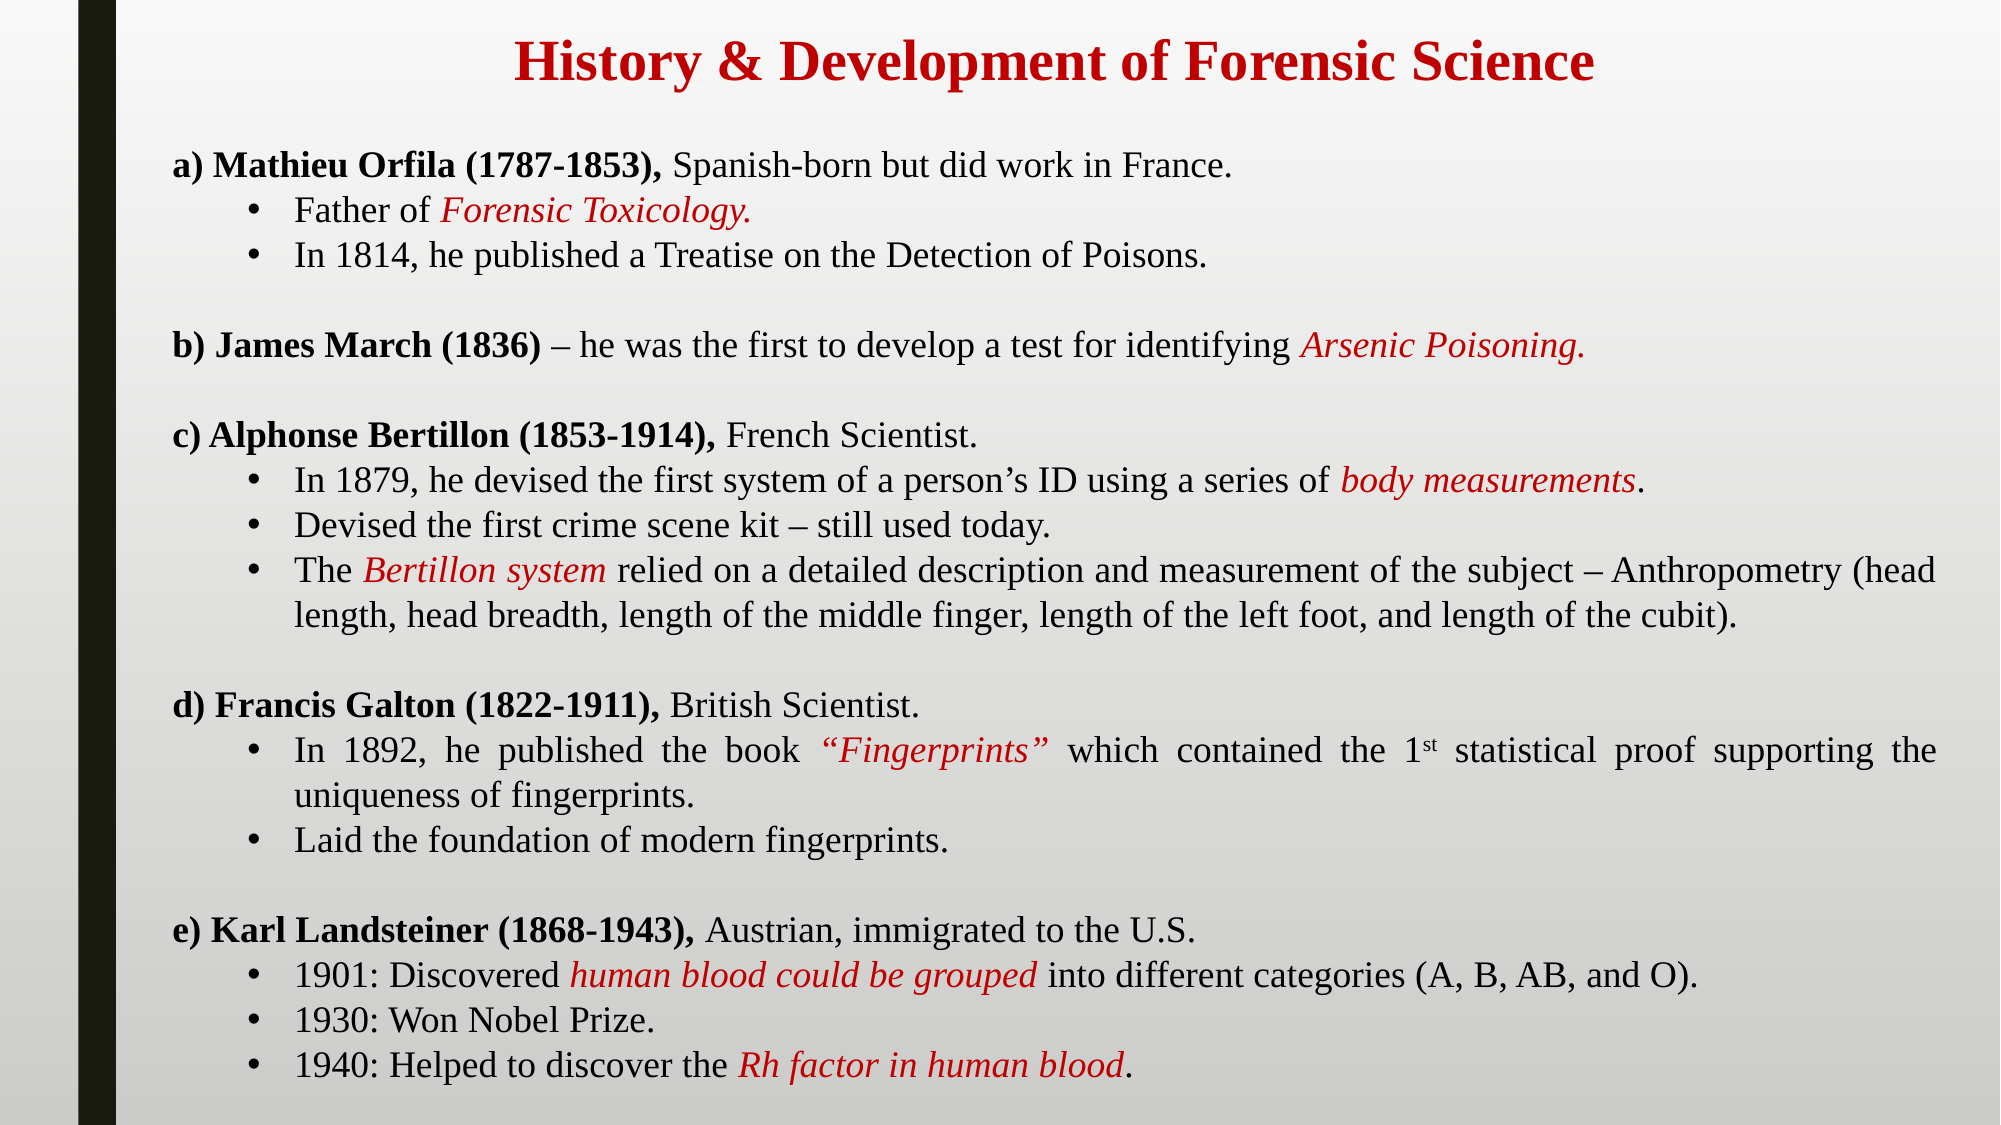

History & Development of Forensic Science
a) Mathieu Orfila (1787-1853), Spanish-born but did work in France.
Father of Forensic Toxicology.
In 1814, he published a Treatise on the Detection of Poisons.

b) James March (1836) – he was the first to develop a test for identifying Arsenic Poisoning.

c) Alphonse Bertillon (1853-1914), French Scientist.
In 1879, he devised the first system of a person’s ID using a series of body measurements.
Devised the first crime scene kit – still used today.
The Bertillon system relied on a detailed description and measurement of the subject – Anthropometry (head length, head breadth, length of the middle finger, length of the left foot, and length of the cubit).

d) Francis Galton (1822-1911), British Scientist.
In 1892, he published the book “Fingerprints” which contained the 1st statistical proof supporting the uniqueness of fingerprints.
Laid the foundation of modern fingerprints.

e) Karl Landsteiner (1868-1943), Austrian, immigrated to the U.S.
1901: Discovered human blood could be grouped into different categories (A, B, AB, and O).
1930: Won Nobel Prize.
1940: Helped to discover the Rh factor in human blood.